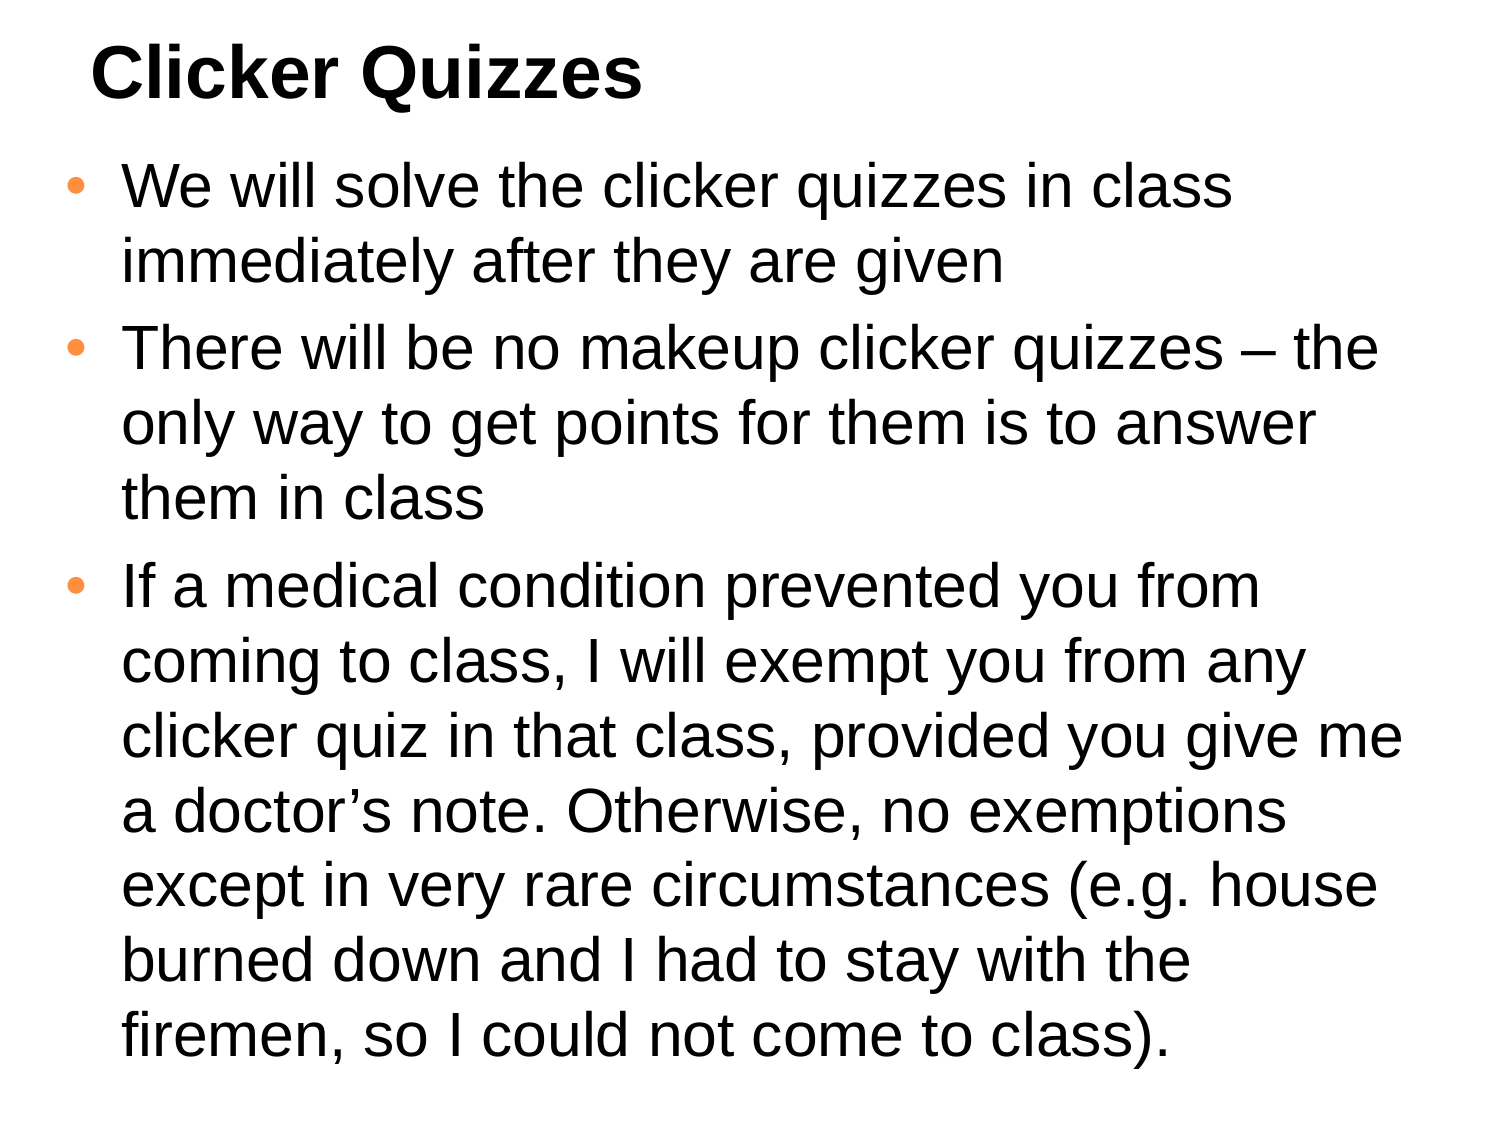

Clicker Quizzes
We will solve the clicker quizzes in class immediately after they are given
There will be no makeup clicker quizzes – the only way to get points for them is to answer them in class
If a medical condition prevented you from coming to class, I will exempt you from any clicker quiz in that class, provided you give me a doctor’s note. Otherwise, no exemptions except in very rare circumstances (e.g. house burned down and I had to stay with the firemen, so I could not come to class).